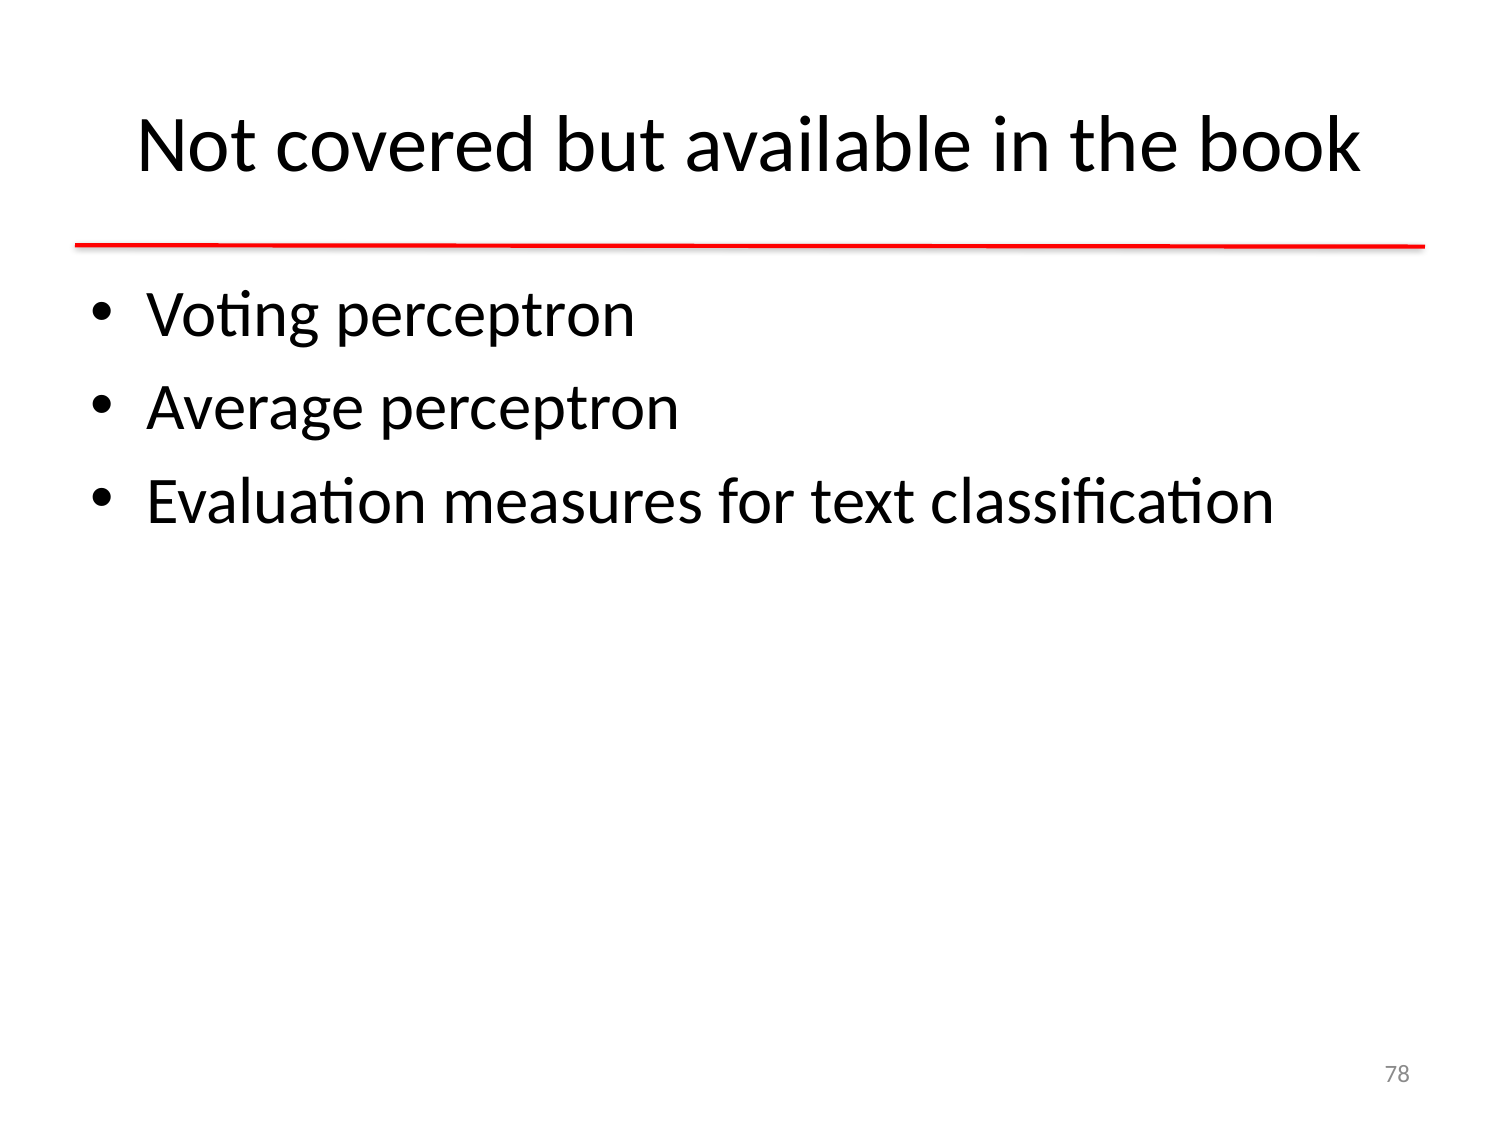

# Not covered but available in the book
Voting perceptron
Average perceptron
Evaluation measures for text classification
78